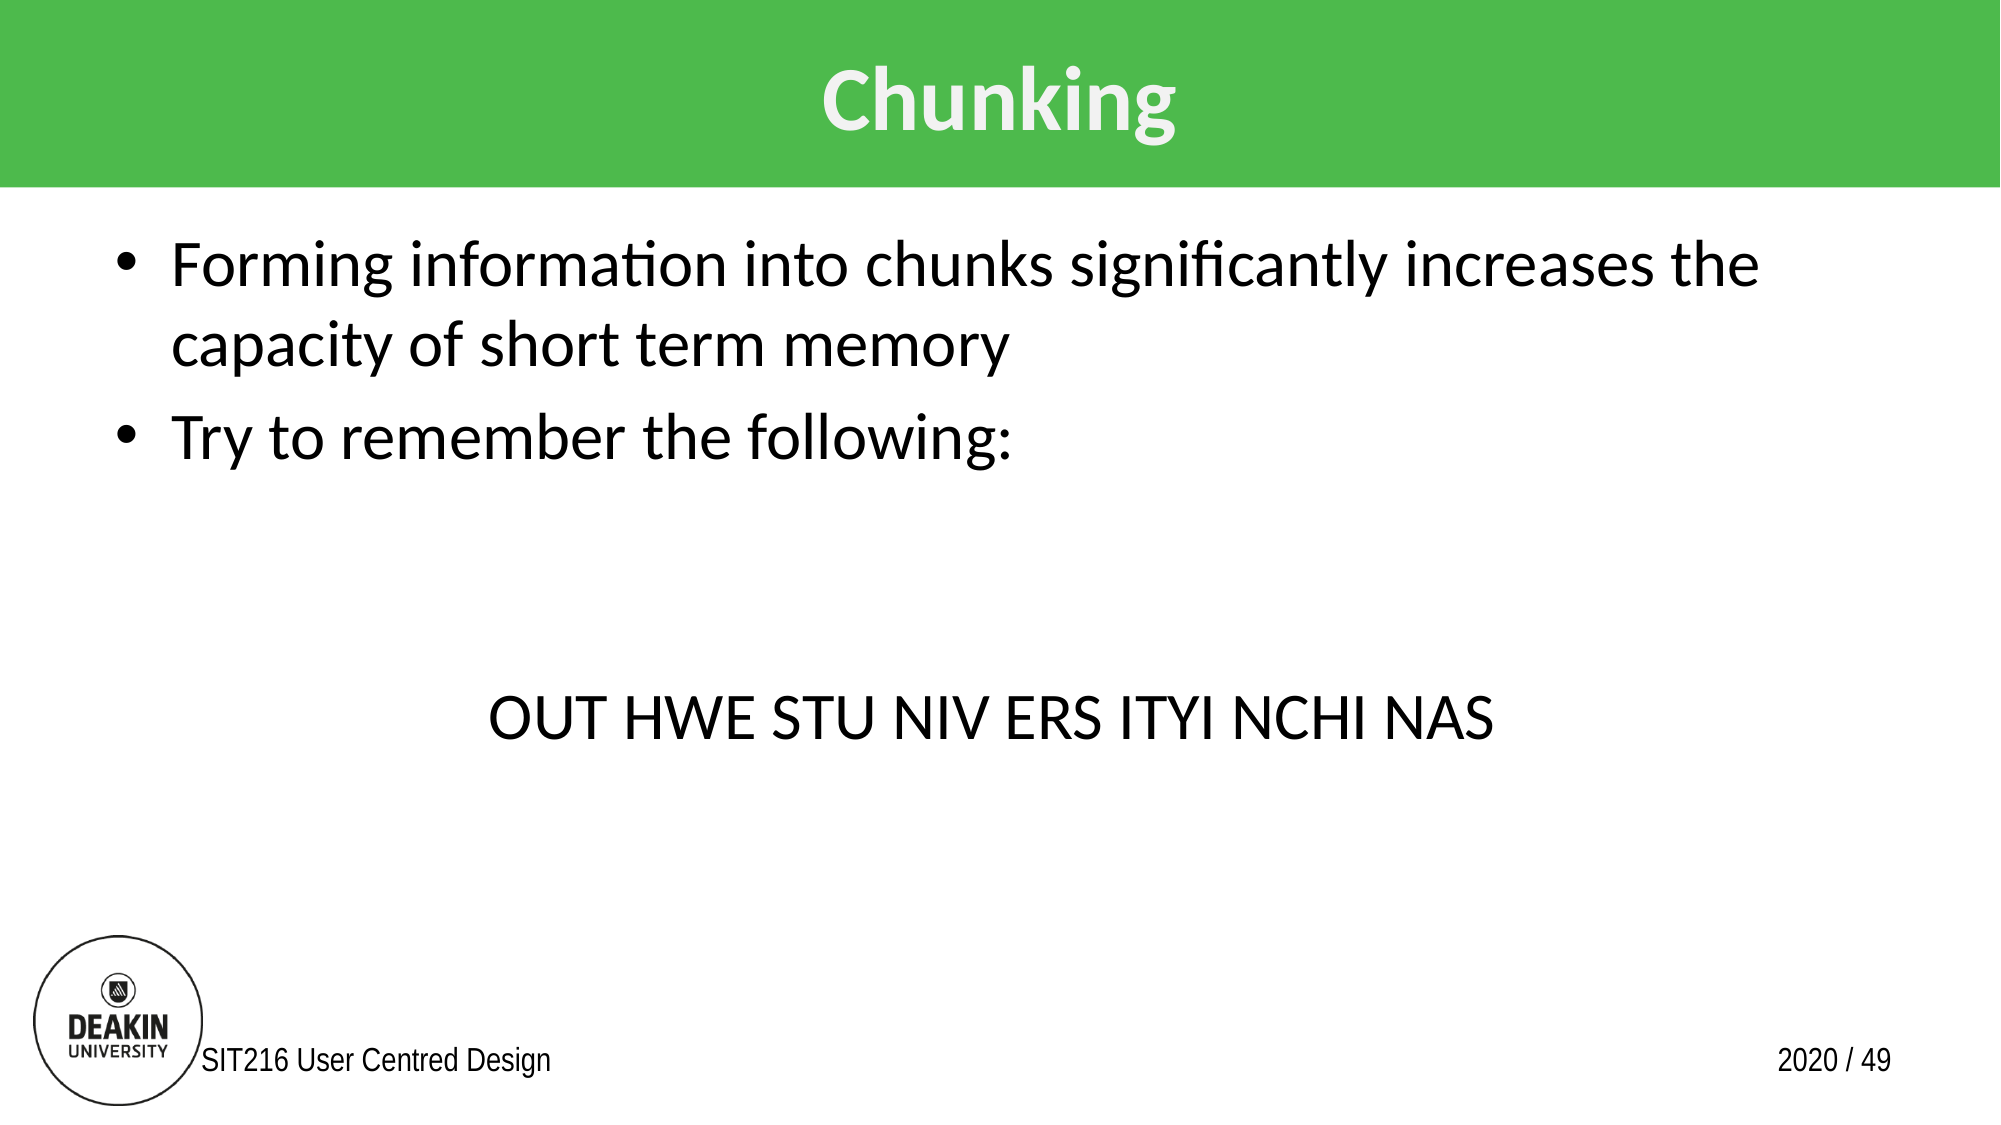

# Chunking
Forming information into chunks significantly increases the capacity of short term memory
Try to remember the following:

OUT HWE STU NIV ERS ITYI NCHI NAS